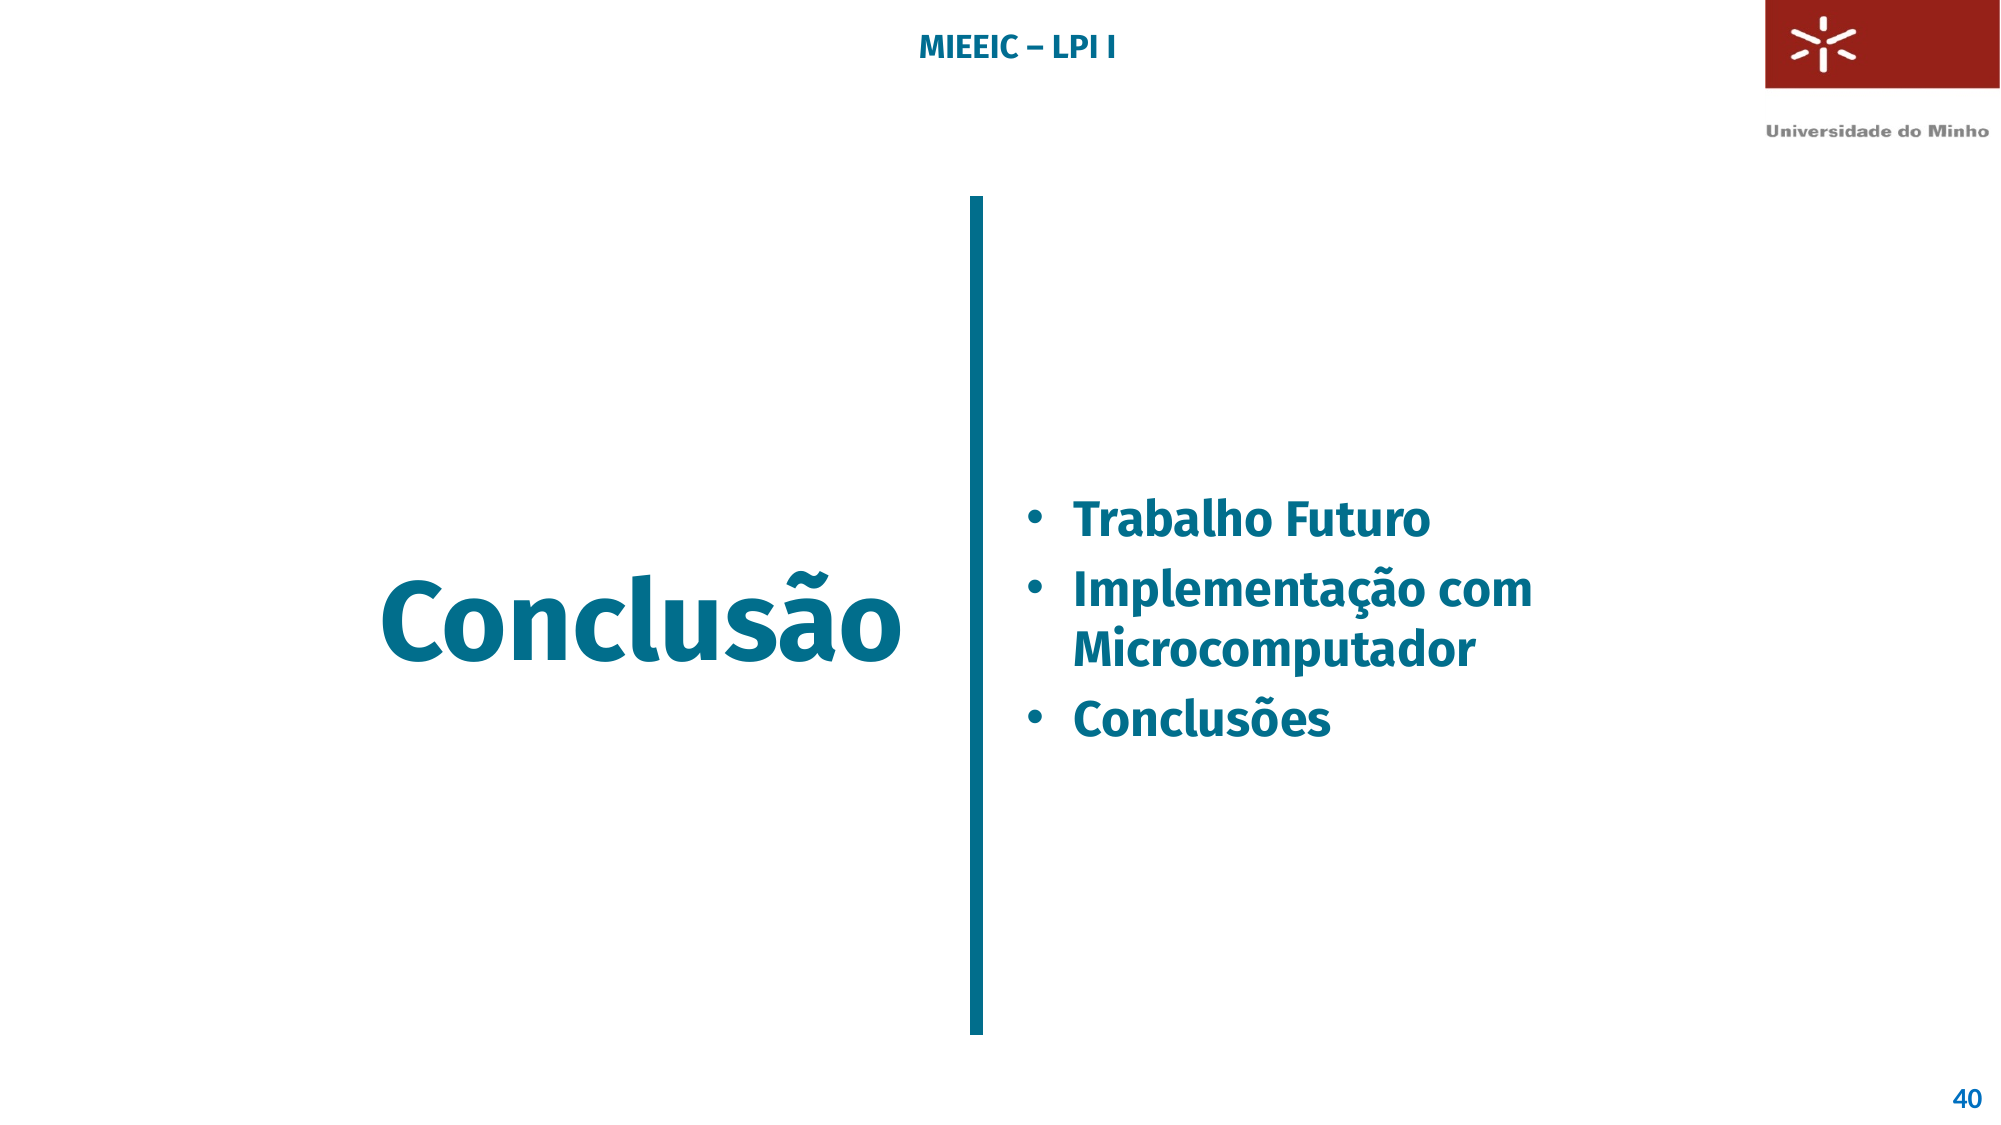

#
Conclusão
Trabalho Futuro
Implementação com Microcomputador
Conclusões